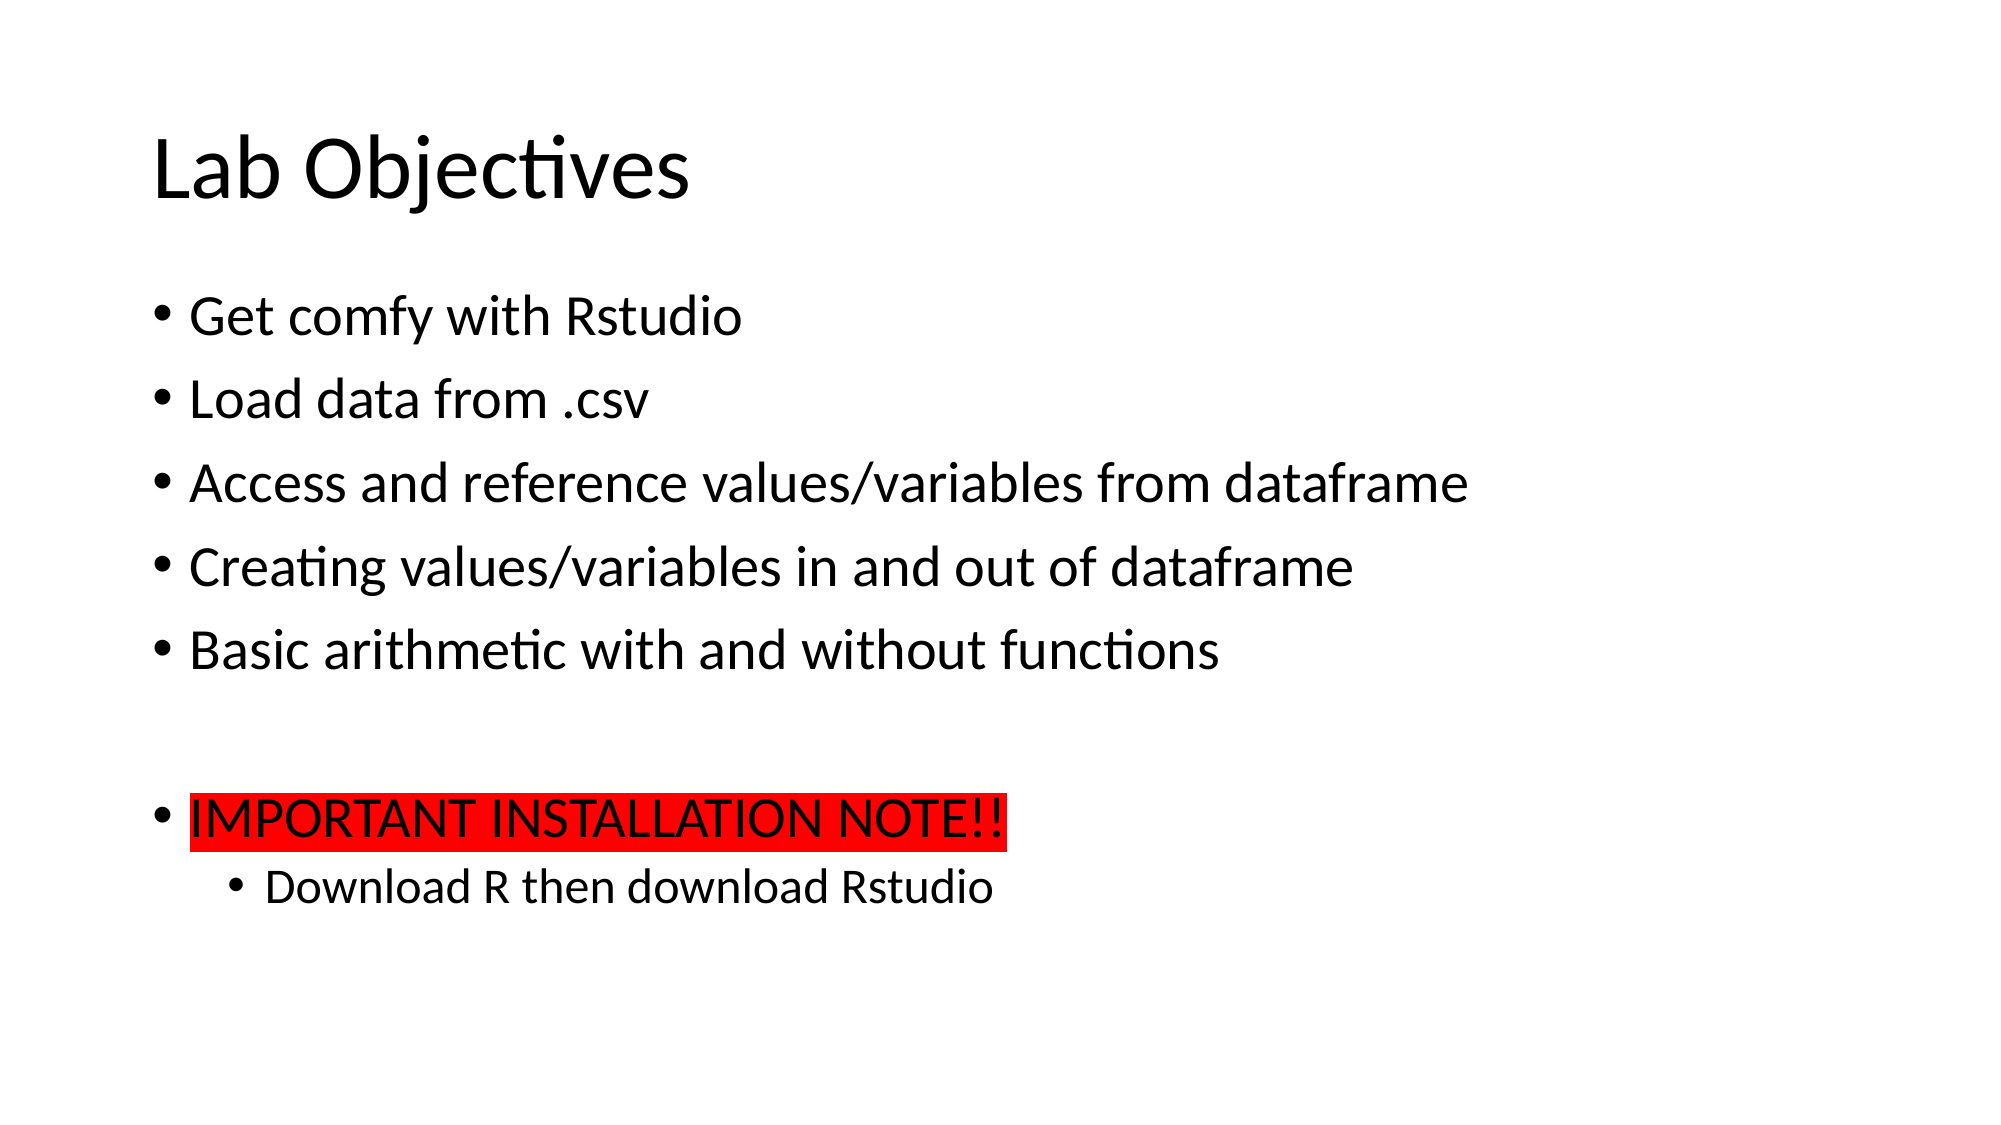

# Lab Objectives
Get comfy with Rstudio
Load data from .csv
Access and reference values/variables from dataframe
Creating values/variables in and out of dataframe
Basic arithmetic with and without functions

IMPORTANT INSTALLATION NOTE!!
Download R then download Rstudio